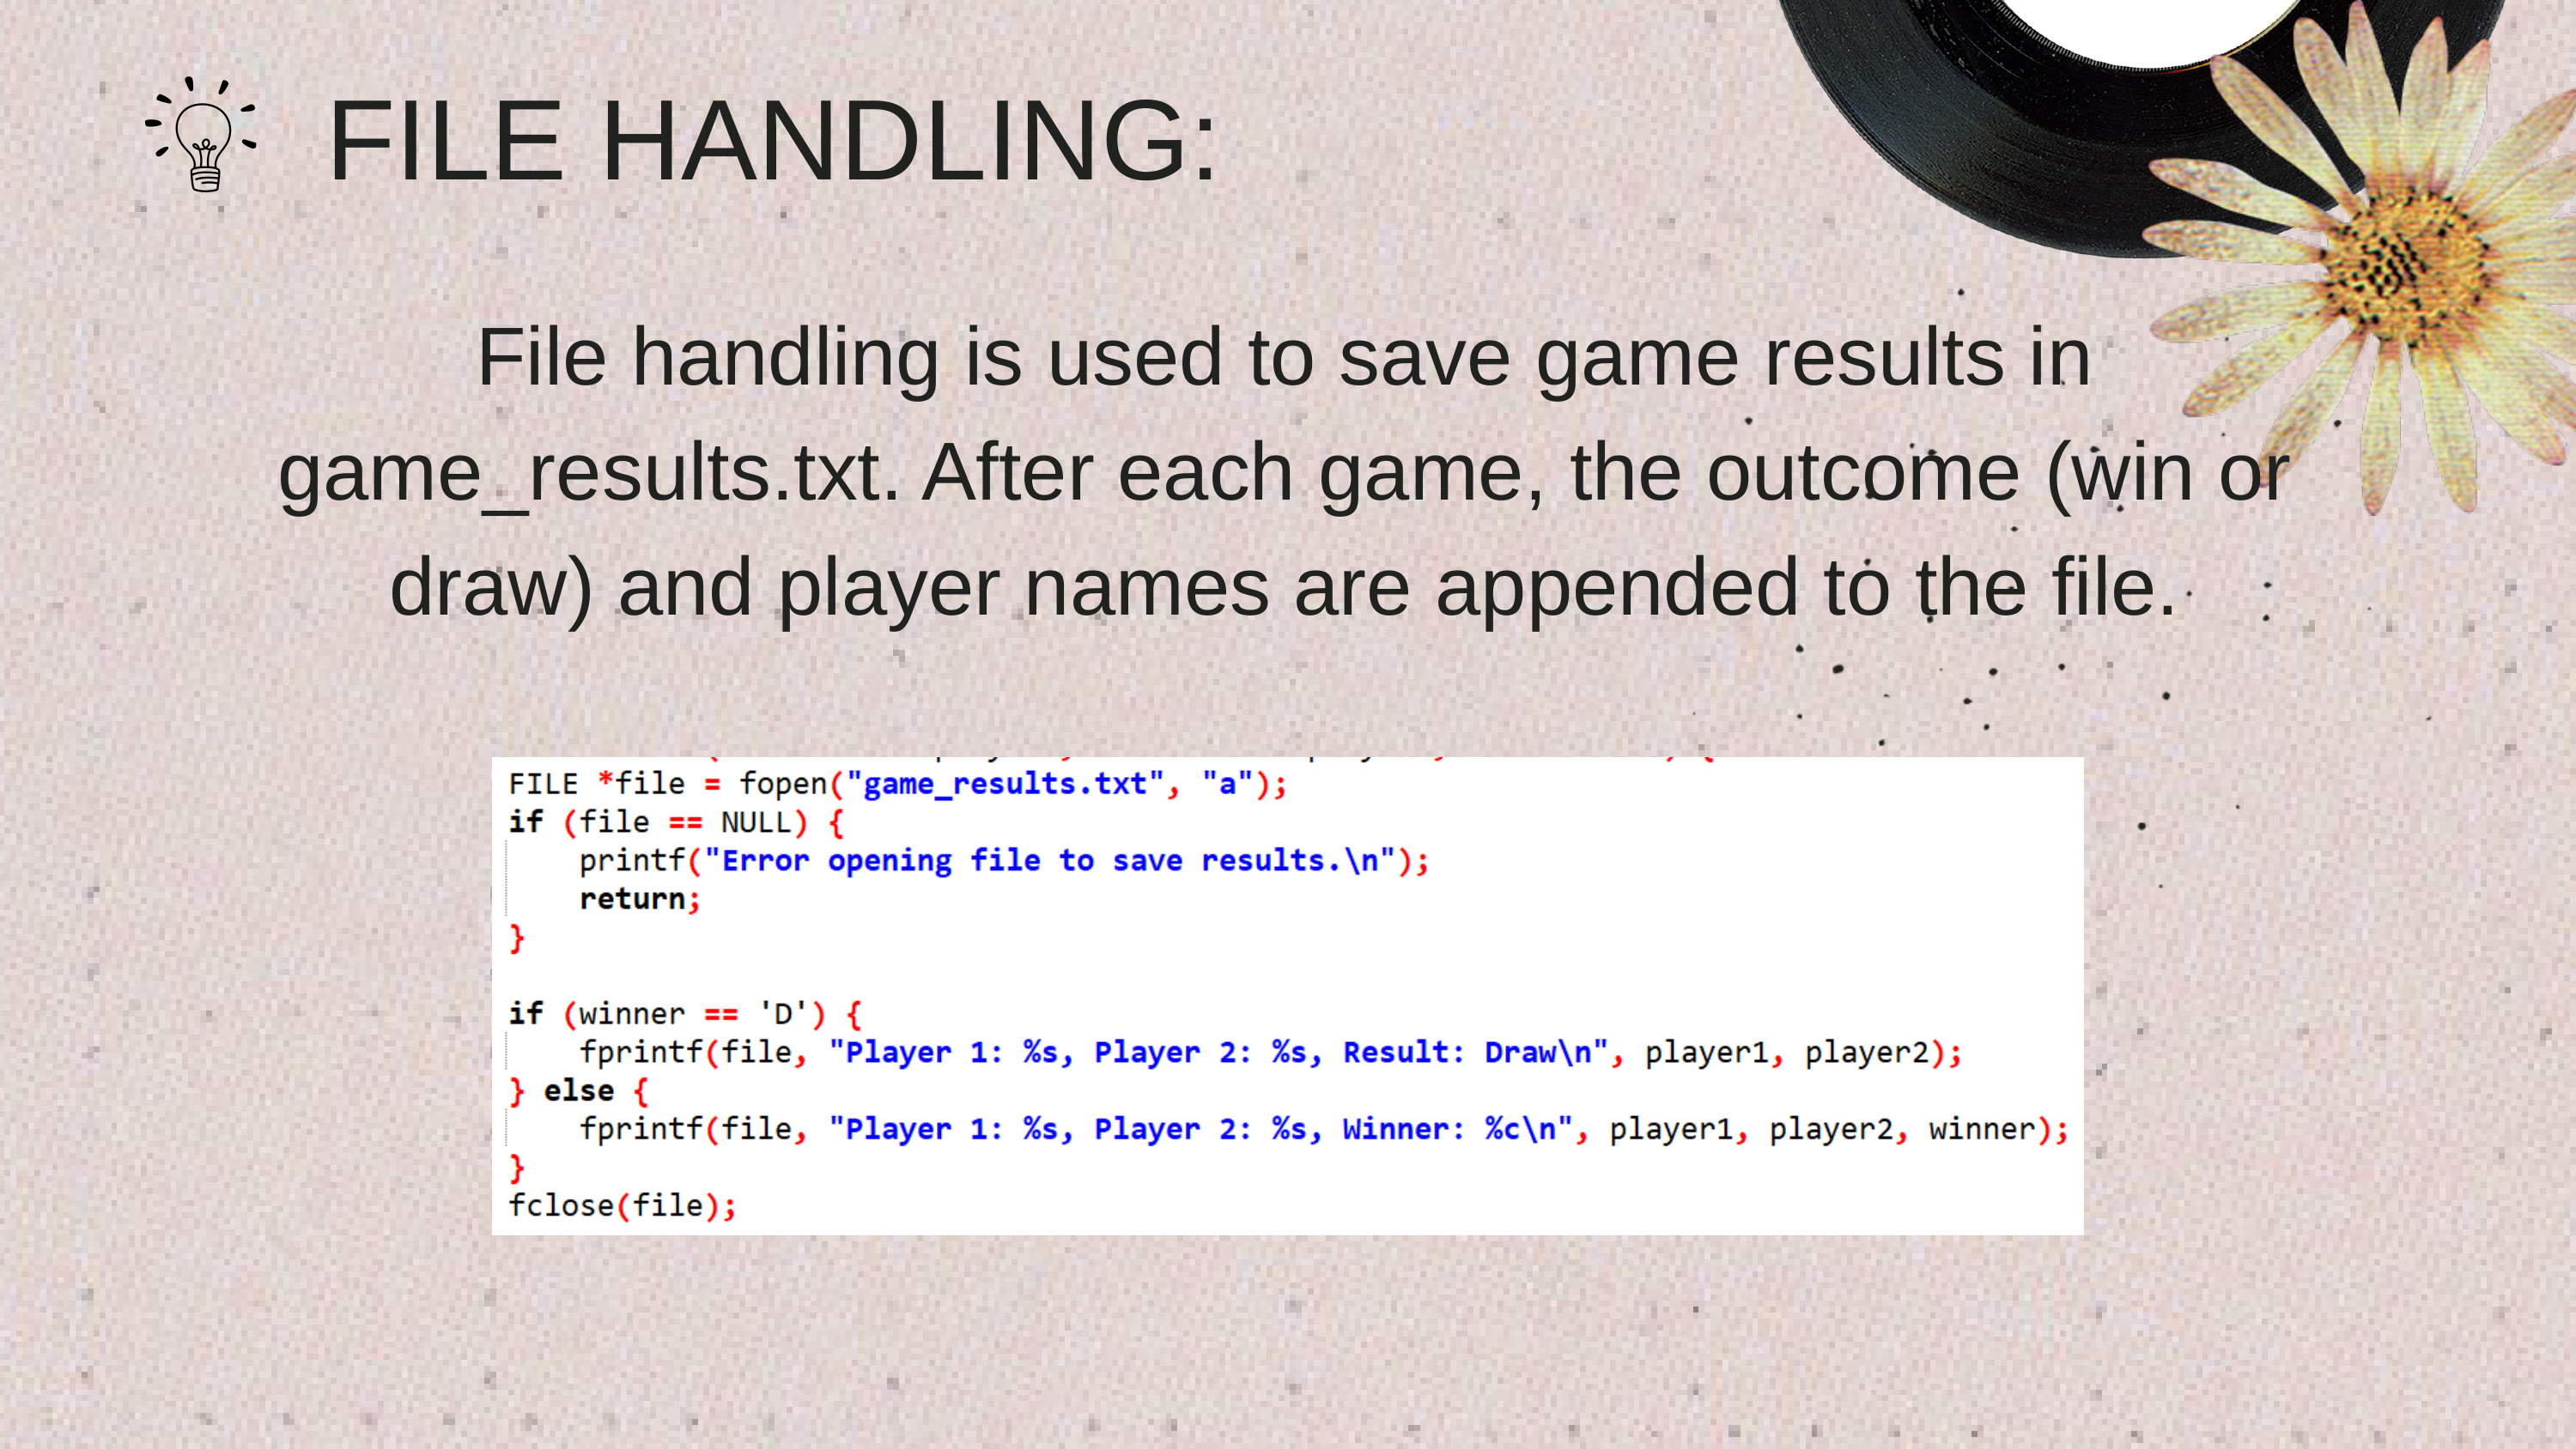

FILE HANDLING:

File handling is used to save game results in game_results.txt. After each game, the outcome (win or draw) and player names are appended to the file.